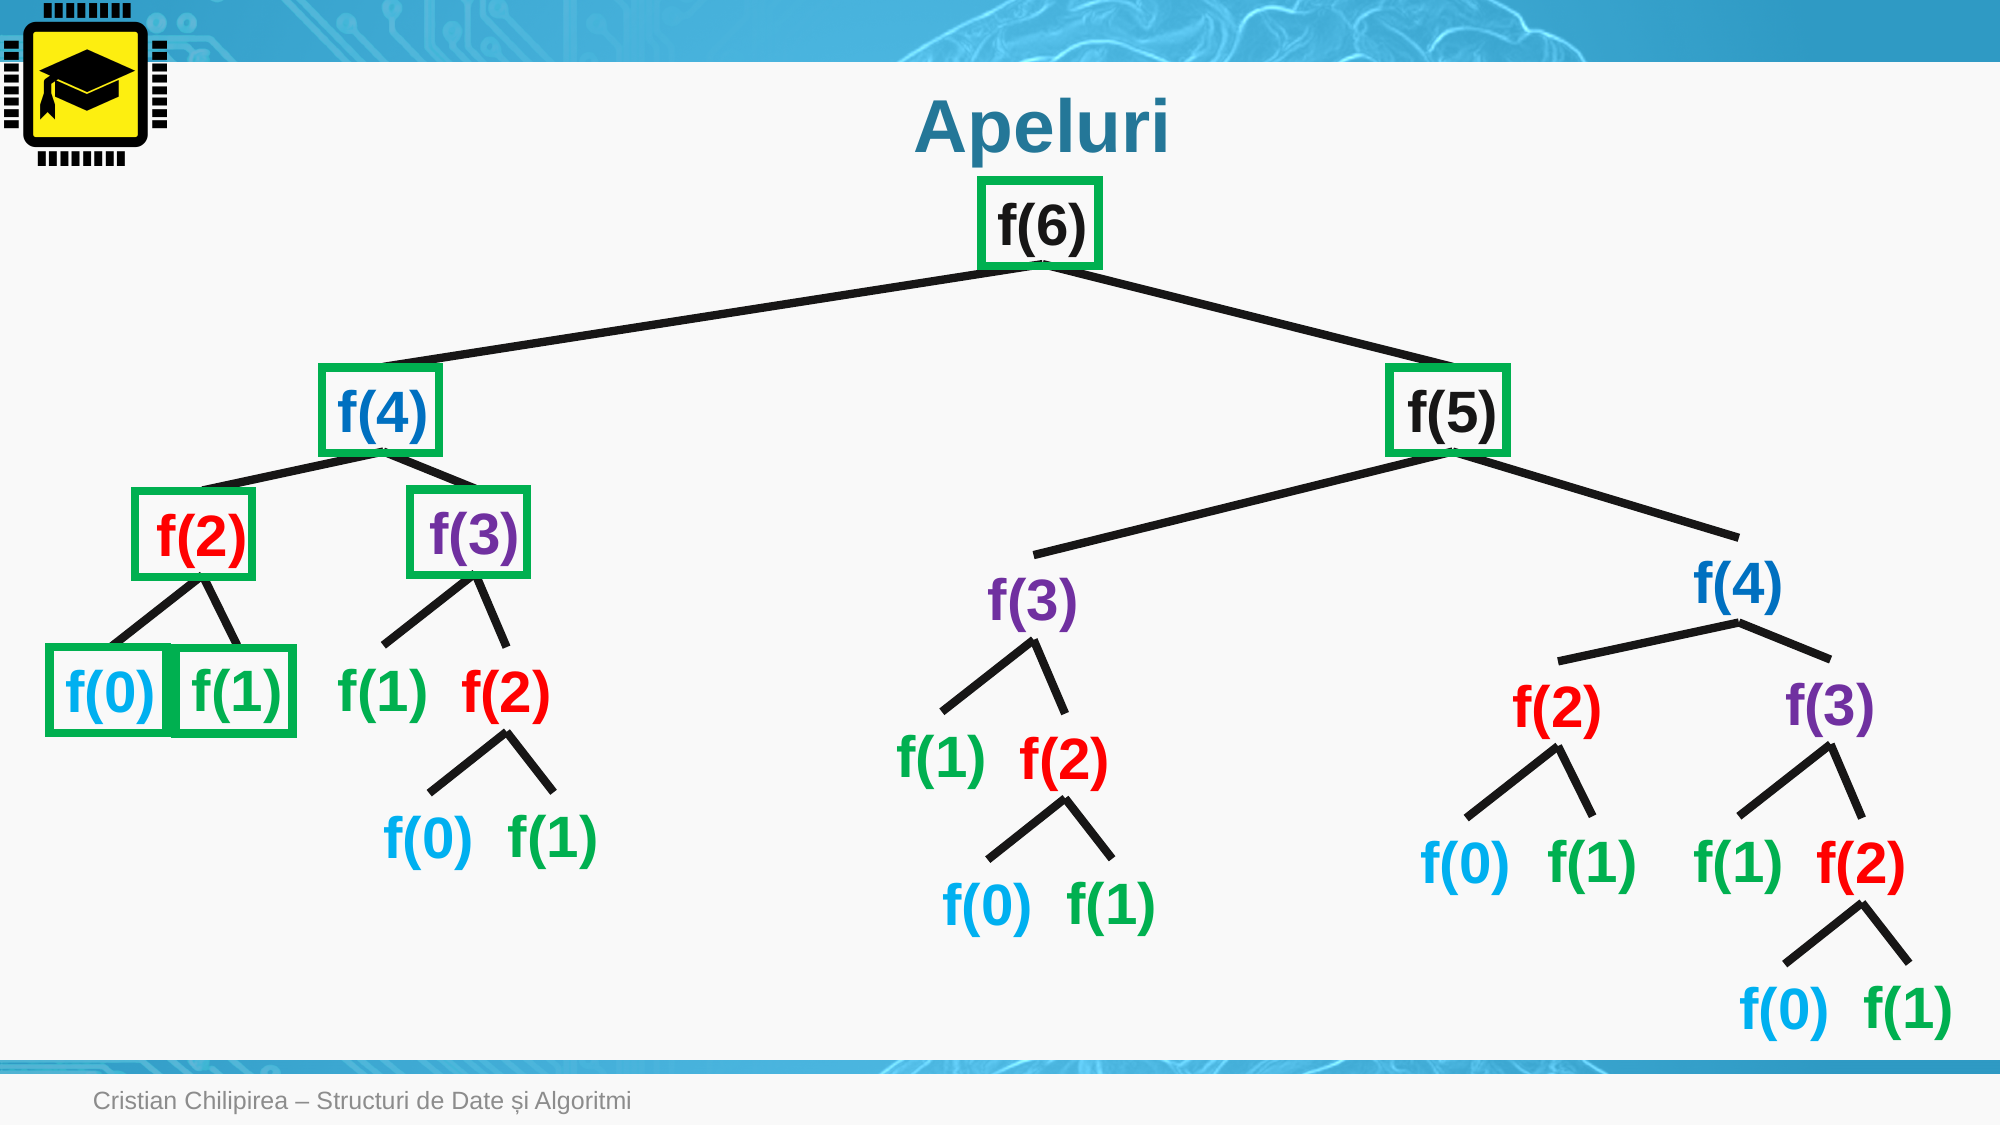

# Apeluri
f(6)

f(4)
f(5)

f(3)

f(2)

f(4)
f(3)
f(1)
f(1)
f(0)

f(2)

f(3)
f(2)
f(1)
f(2)
f(1)
f(0)
f(1)
f(1)
f(0)
f(2)
f(1)
f(0)
f(1)
f(0)
Cristian Chilipirea – Structuri de Date și Algoritmi